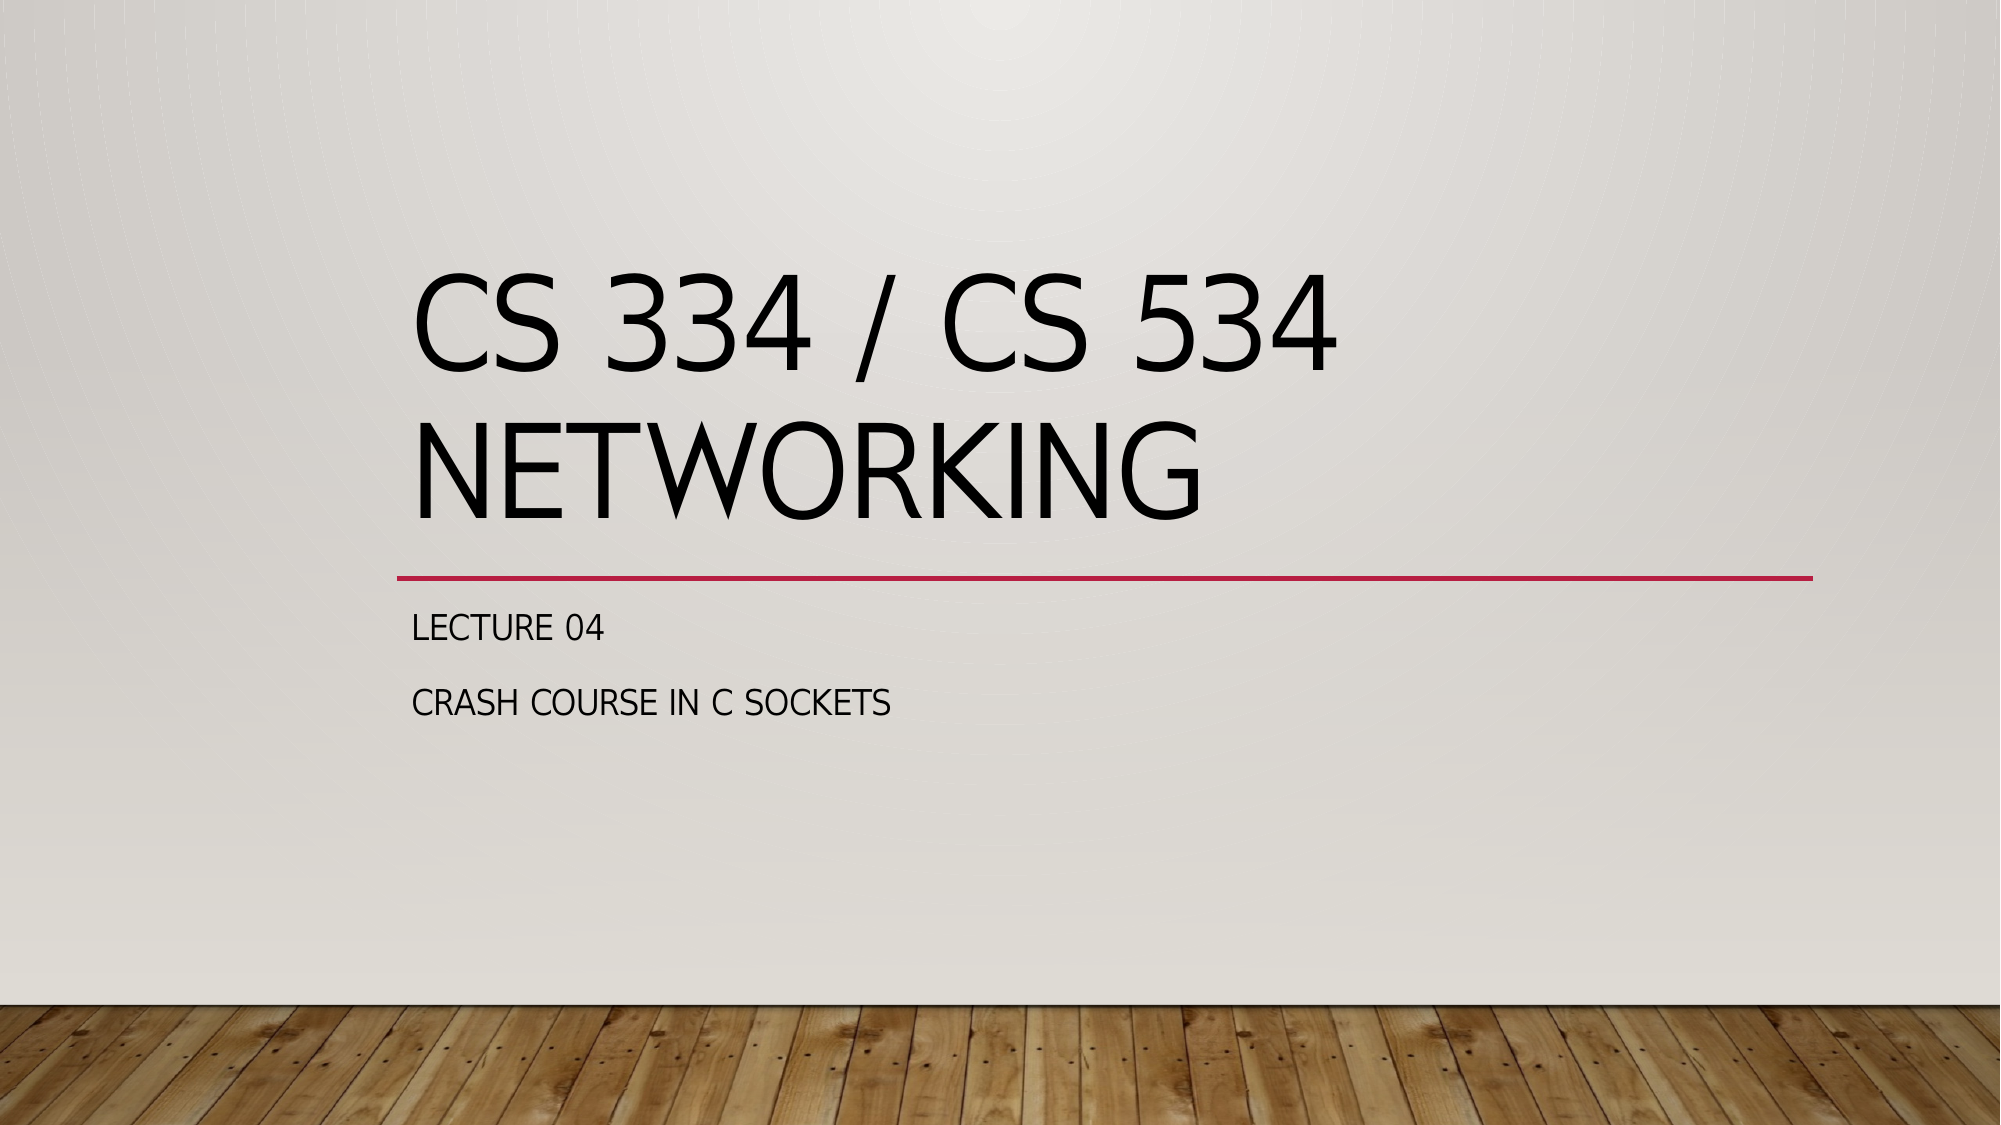

# CS 334 / CS 534 Networking
Lecture 04
Crash Course in C Sockets